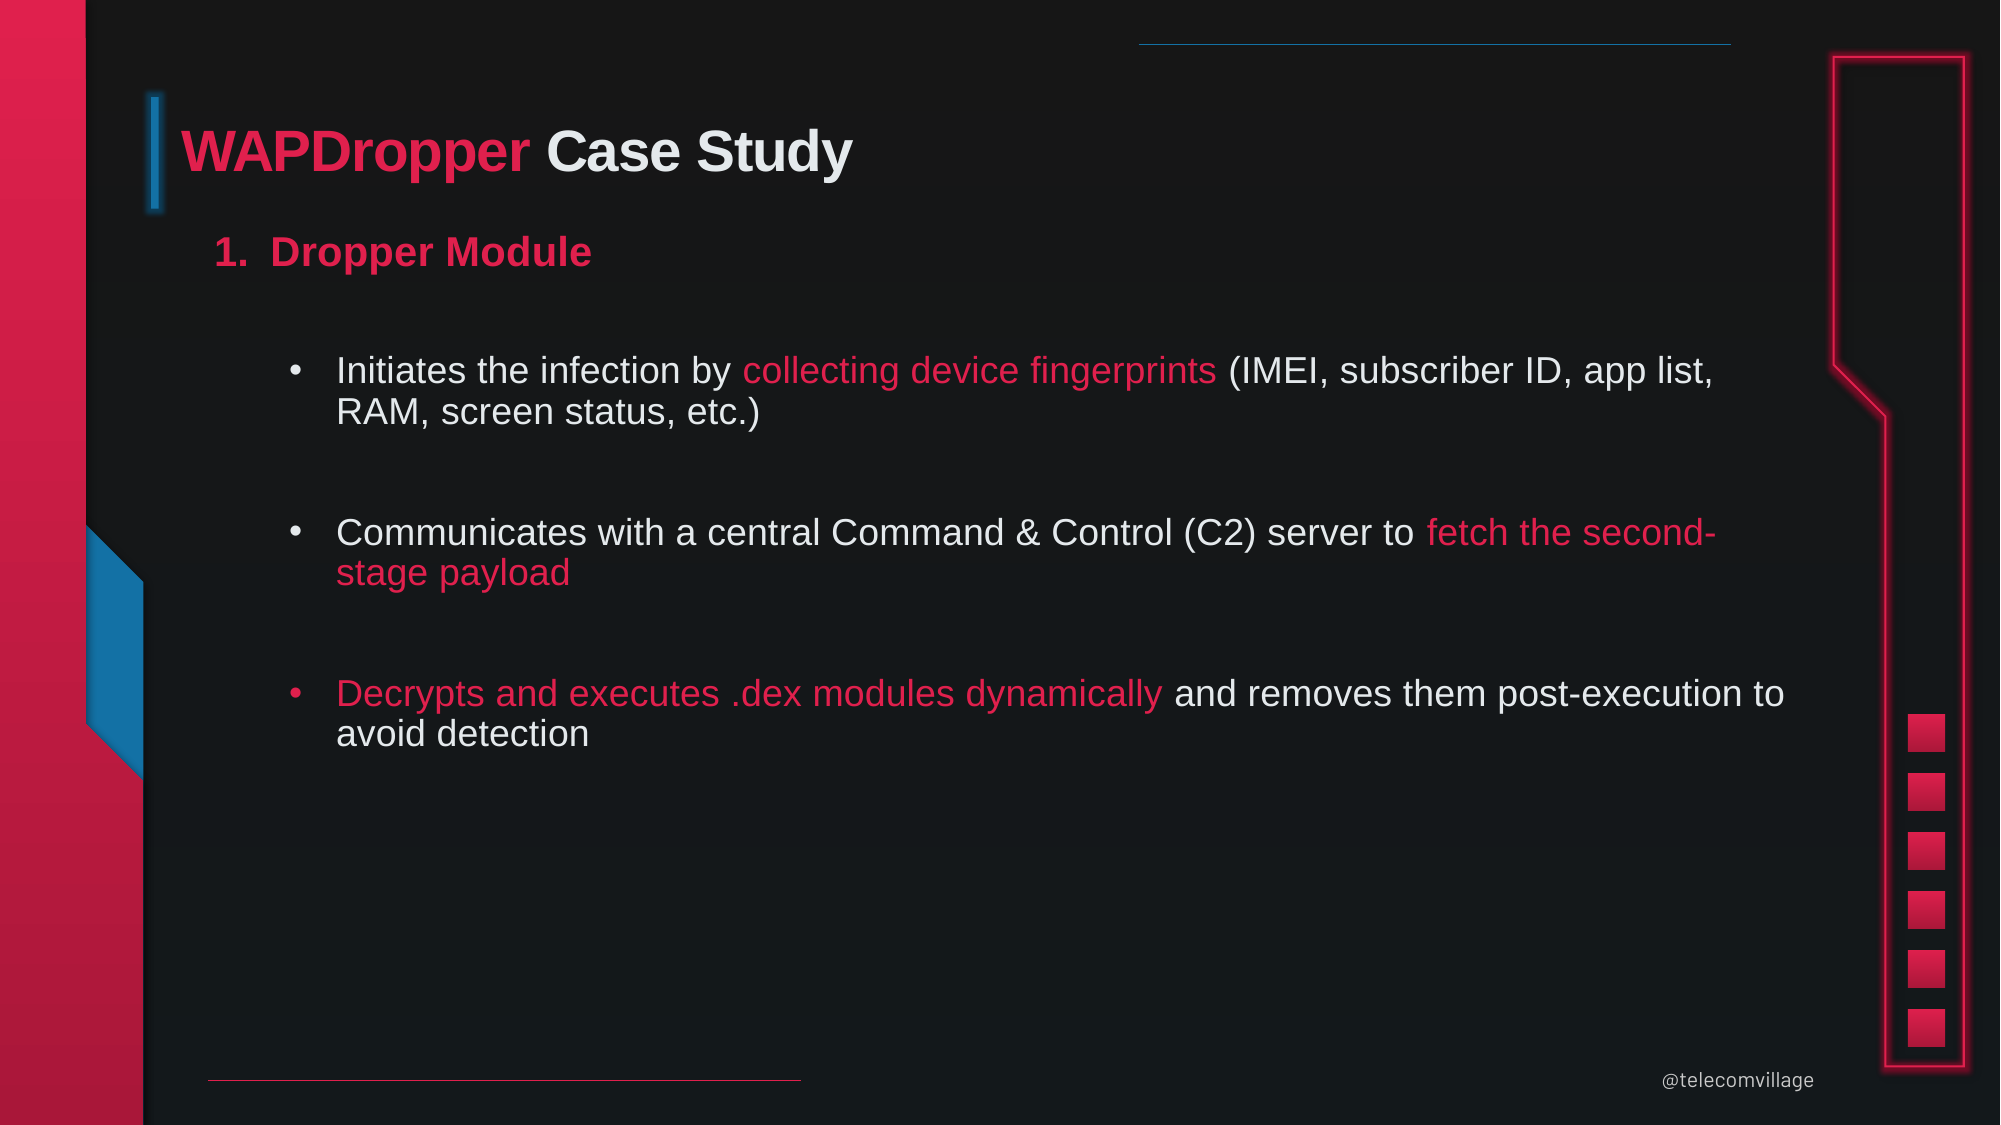

# WAPDropper Case Study
Dropper Module

Initiates the infection by collecting device fingerprints (IMEI, subscriber ID, app list, RAM, screen status, etc.)

Communicates with a central Command & Control (C2) server to fetch the second-stage payload

Decrypts and executes .dex modules dynamically and removes them post-execution to avoid detection